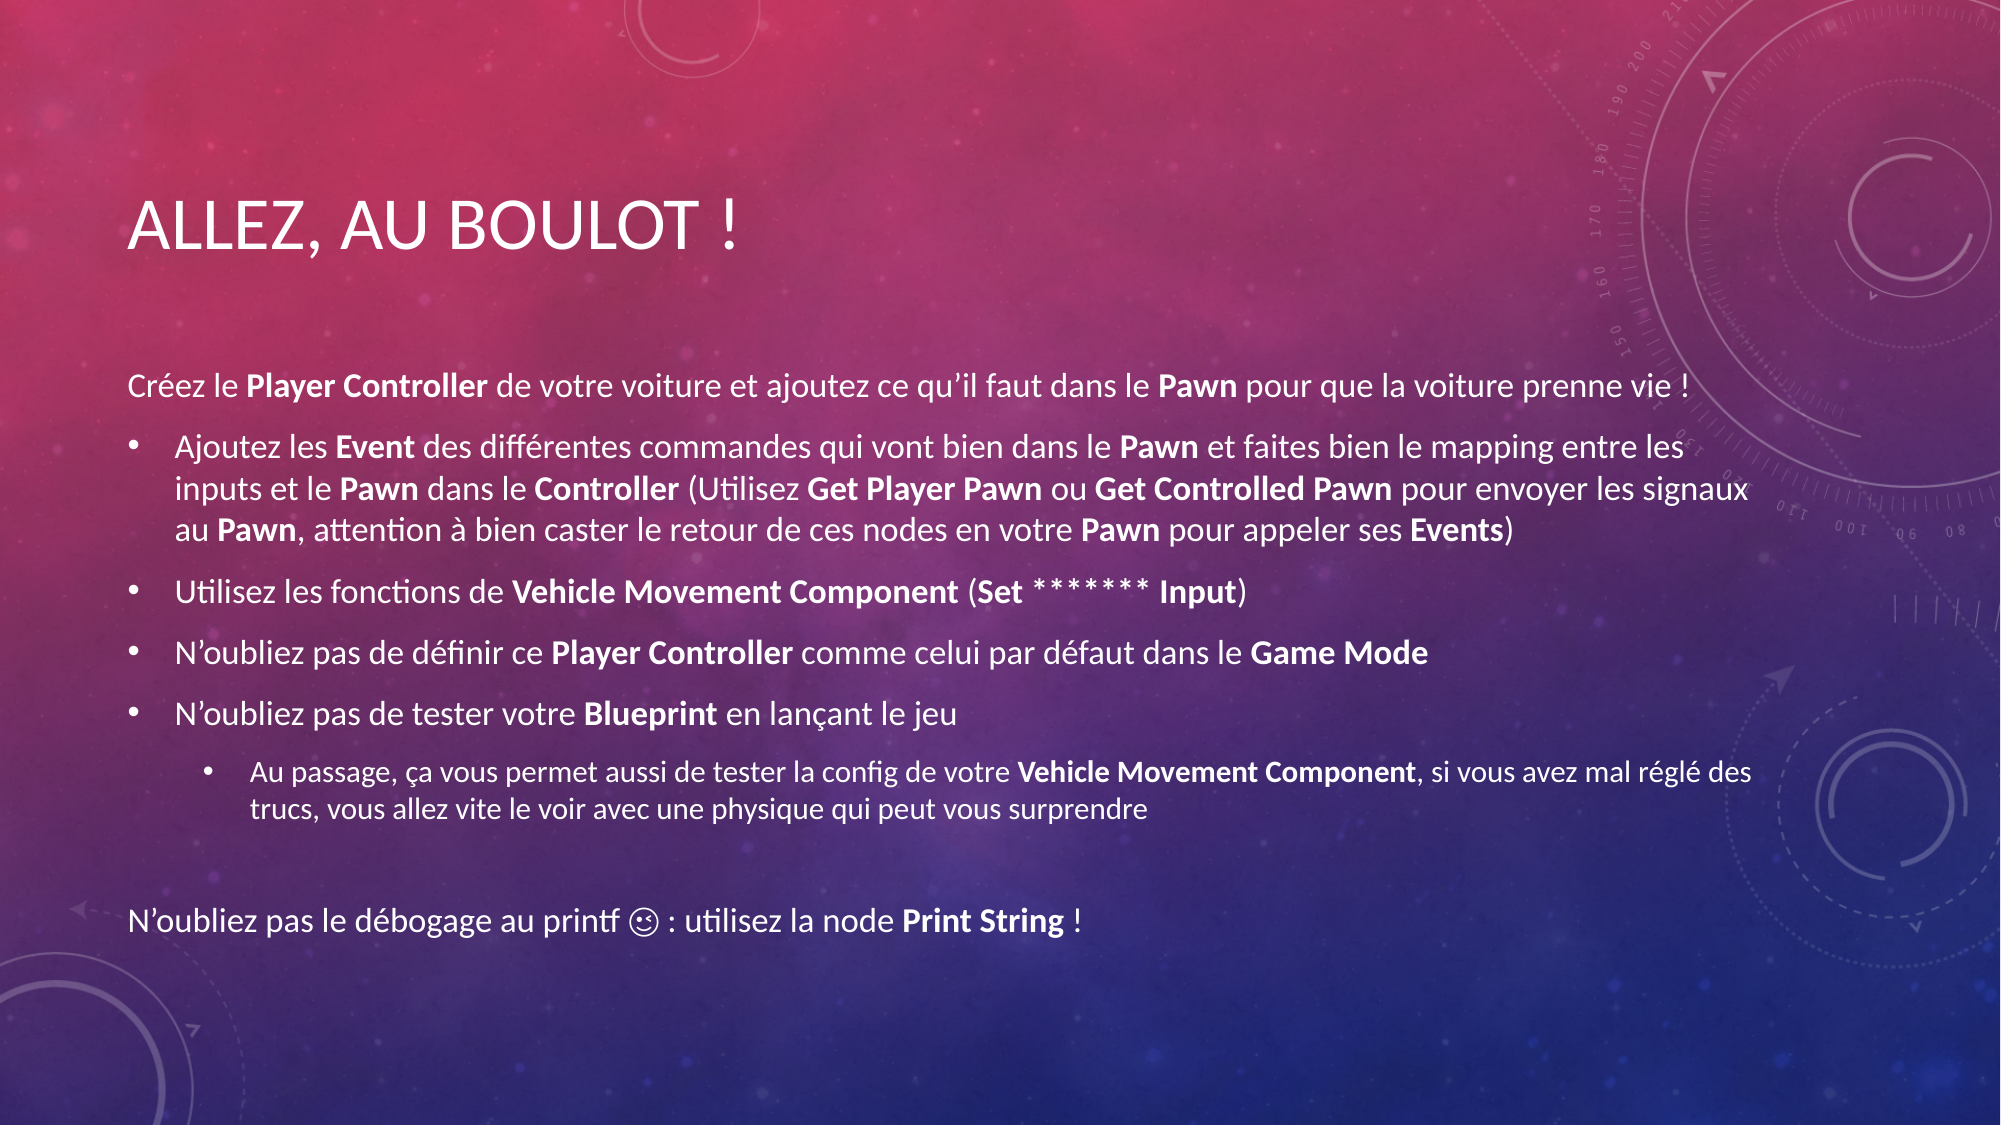

# Allez, Au boulot !
Créez le Player Controller de votre voiture et ajoutez ce qu’il faut dans le Pawn pour que la voiture prenne vie !
Ajoutez les Event des différentes commandes qui vont bien dans le Pawn et faites bien le mapping entre les inputs et le Pawn dans le Controller (Utilisez Get Player Pawn ou Get Controlled Pawn pour envoyer les signaux au Pawn, attention à bien caster le retour de ces nodes en votre Pawn pour appeler ses Events)
Utilisez les fonctions de Vehicle Movement Component (Set ******* Input)
N’oubliez pas de définir ce Player Controller comme celui par défaut dans le Game Mode
N’oubliez pas de tester votre Blueprint en lançant le jeu
Au passage, ça vous permet aussi de tester la config de votre Vehicle Movement Component, si vous avez mal réglé des trucs, vous allez vite le voir avec une physique qui peut vous surprendre

N’oubliez pas le débogage au printf 😉 : utilisez la node Print String !